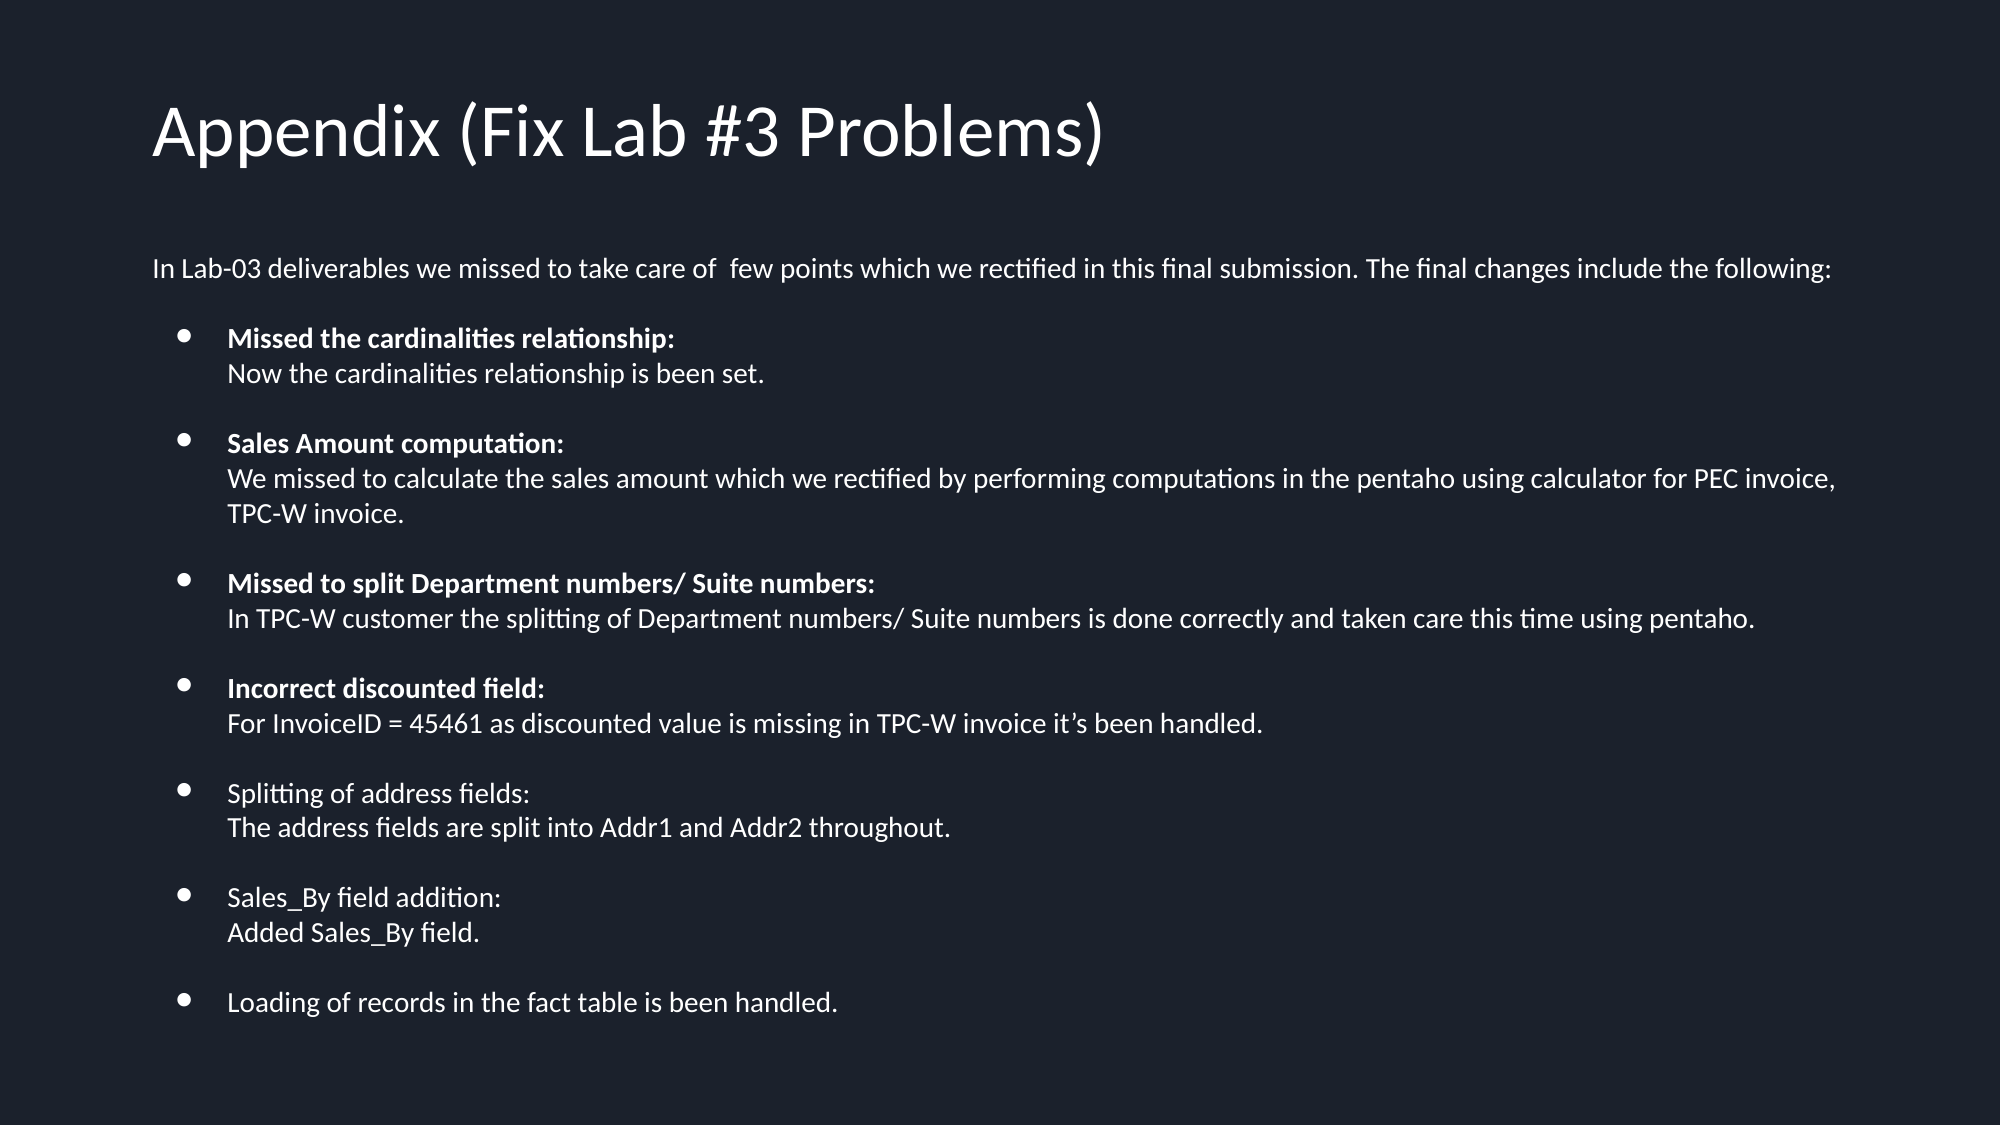

# Appendix (Fix Lab #3 Problems)
In Lab-03 deliverables we missed to take care of  few points which we rectified in this final submission. The final changes include the following:

Missed the cardinalities relationship:
Now the cardinalities relationship is been set.

Sales Amount computation:
We missed to calculate the sales amount which we rectified by performing computations in the pentaho using calculator for PEC invoice, TPC-W invoice.

Missed to split Department numbers/ Suite numbers:
In TPC-W customer the splitting of Department numbers/ Suite numbers is done correctly and taken care this time using pentaho.

Incorrect discounted field:
For InvoiceID = 45461 as discounted value is missing in TPC-W invoice it’s been handled.

Splitting of address fields:
The address fields are split into Addr1 and Addr2 throughout.

Sales_By field addition:
Added Sales_By field.

Loading of records in the fact table is been handled.